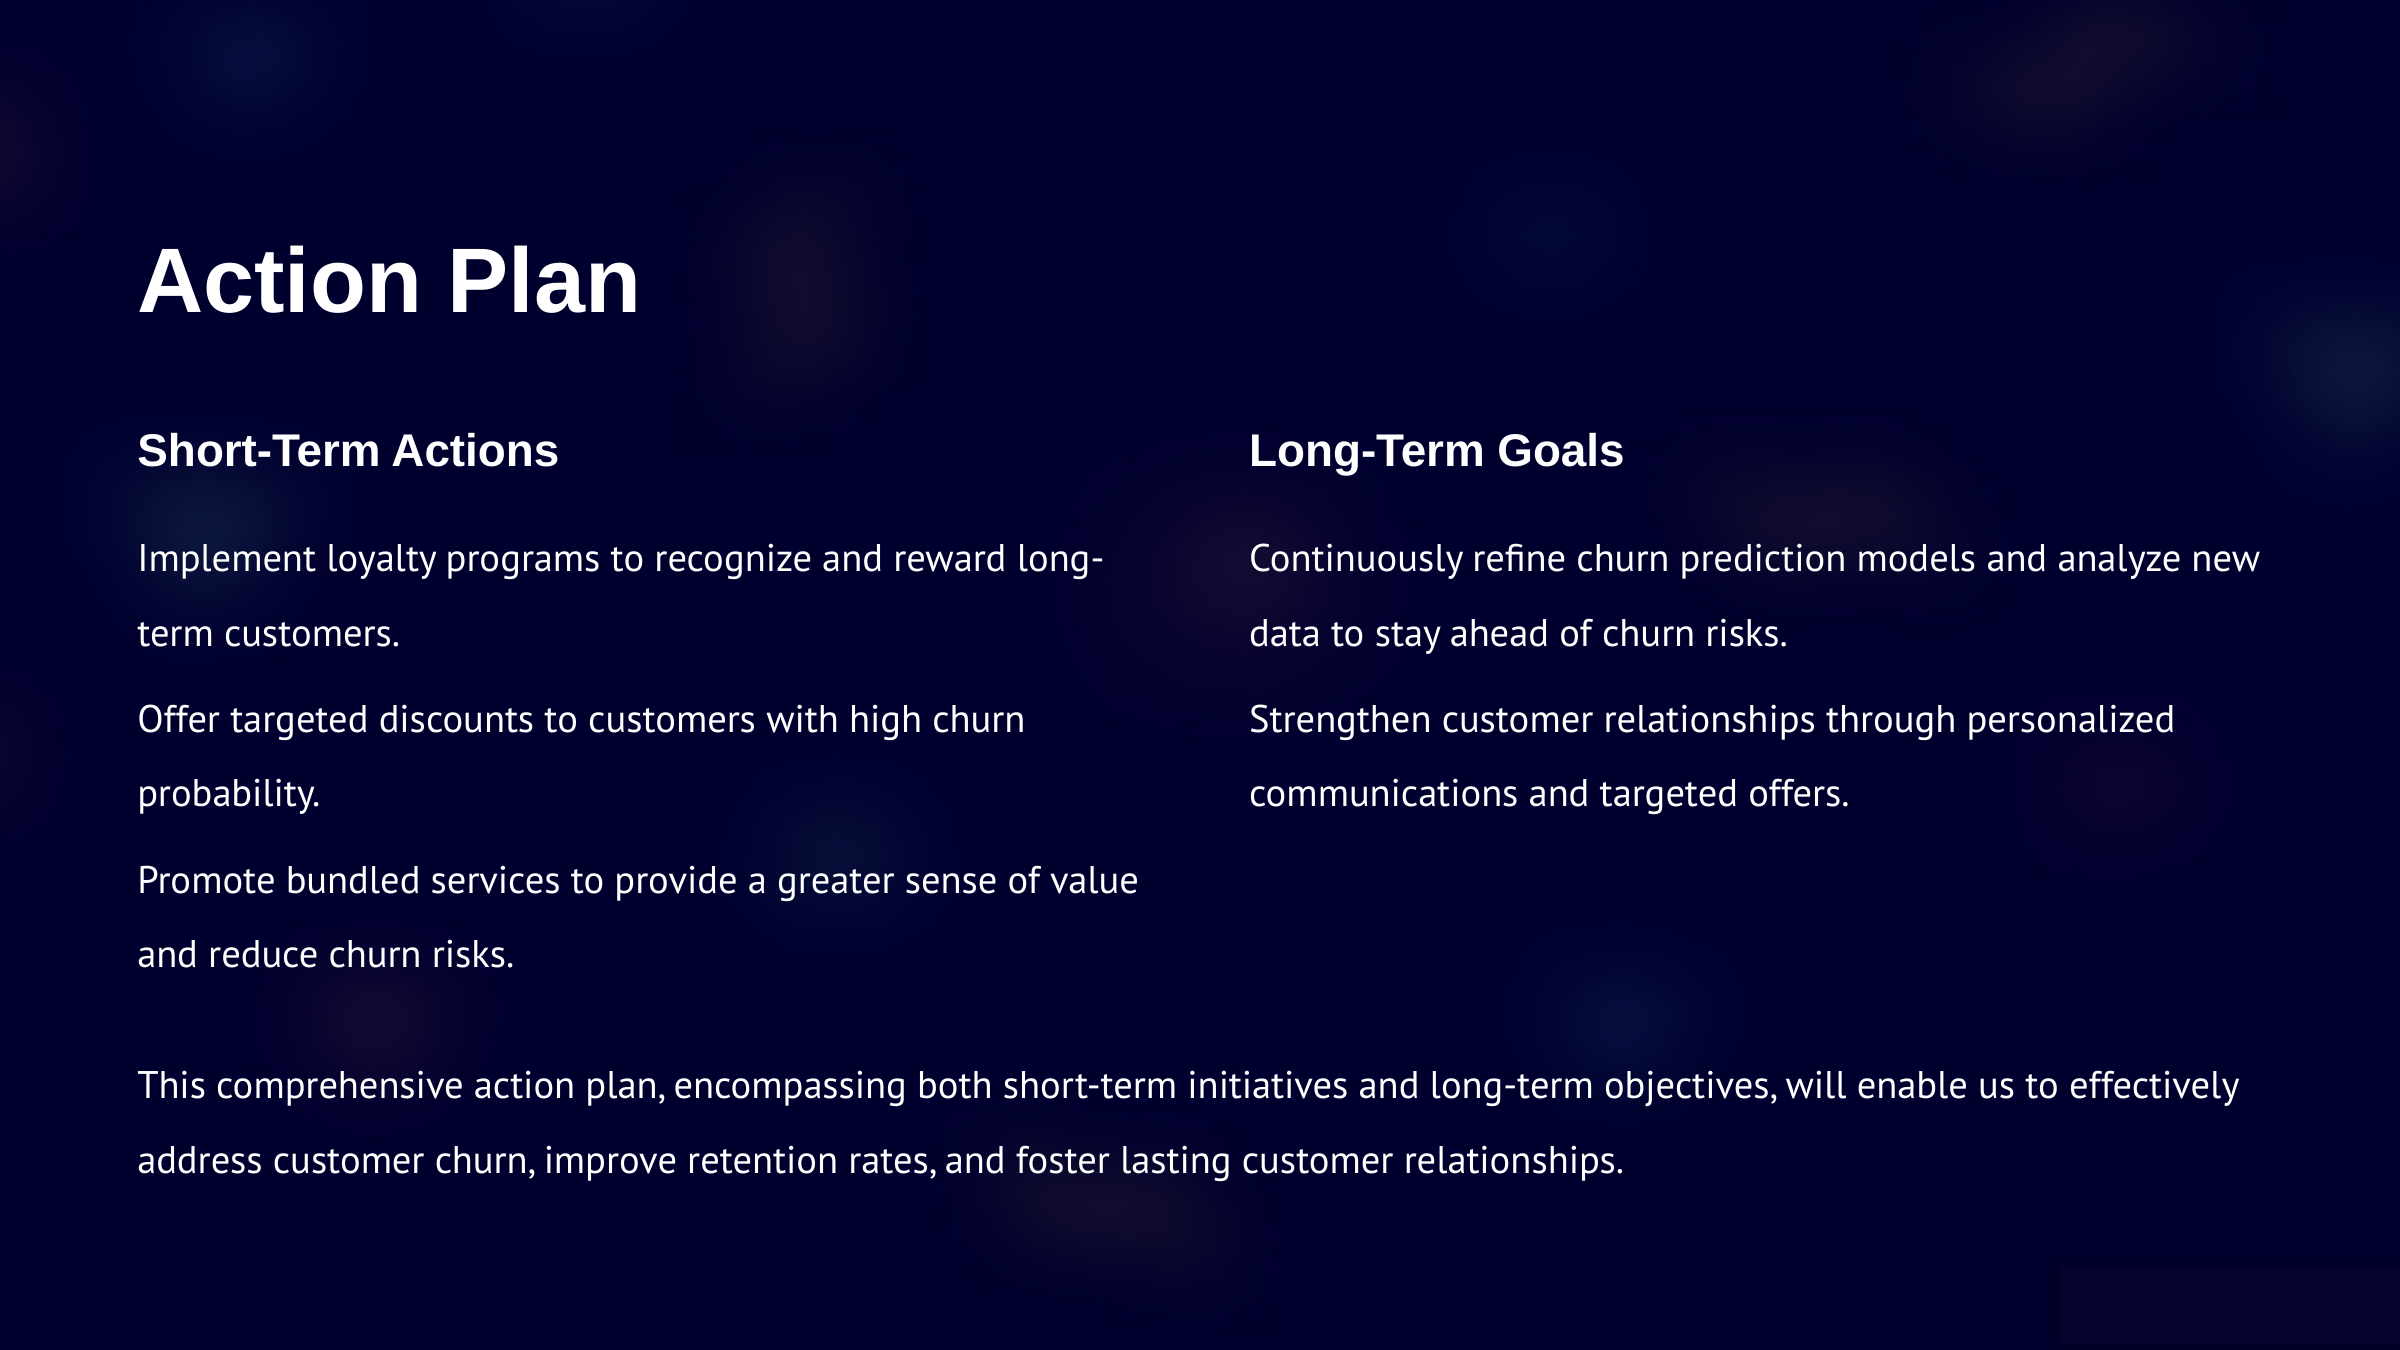

Action Plan
Short-Term Actions
Long-Term Goals
Implement loyalty programs to recognize and reward long-term customers.
Continuously refine churn prediction models and analyze new data to stay ahead of churn risks.
Offer targeted discounts to customers with high churn probability.
Strengthen customer relationships through personalized communications and targeted offers.
Promote bundled services to provide a greater sense of value and reduce churn risks.
This comprehensive action plan, encompassing both short-term initiatives and long-term objectives, will enable us to effectively address customer churn, improve retention rates, and foster lasting customer relationships.